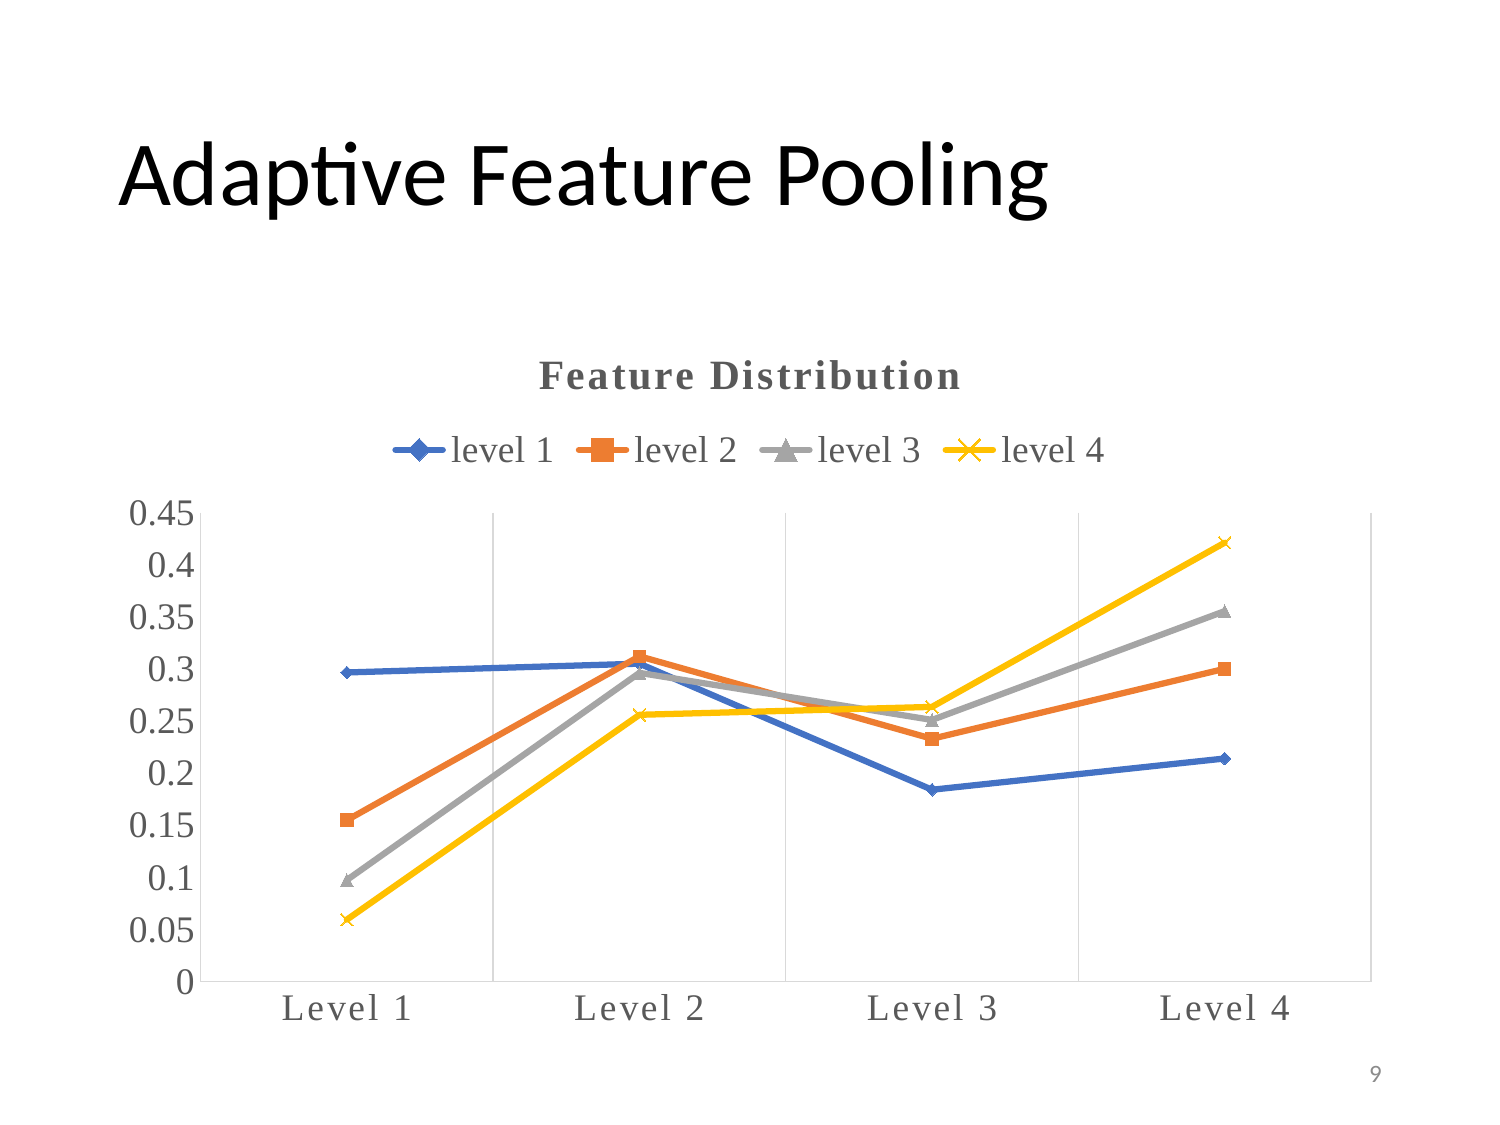

# Adaptive Feature Pooling

### Chart: Feature Distribution

| Category | level 1 | level 2 | level 3 | level 4 |
|---|---|---|---|---|
| Level 1 | 0.2966 | 0.1548 | 0.0974 | 0.0594 |
| Level 2 | 0.305 | 0.3121 | 0.2962 | 0.2559 |
| Level 3 | 0.184 | 0.2329 | 0.251 | 0.2635 |
| Level 4 | 0.214 | 0.3001 | 0.3554 | 0.421 |
9